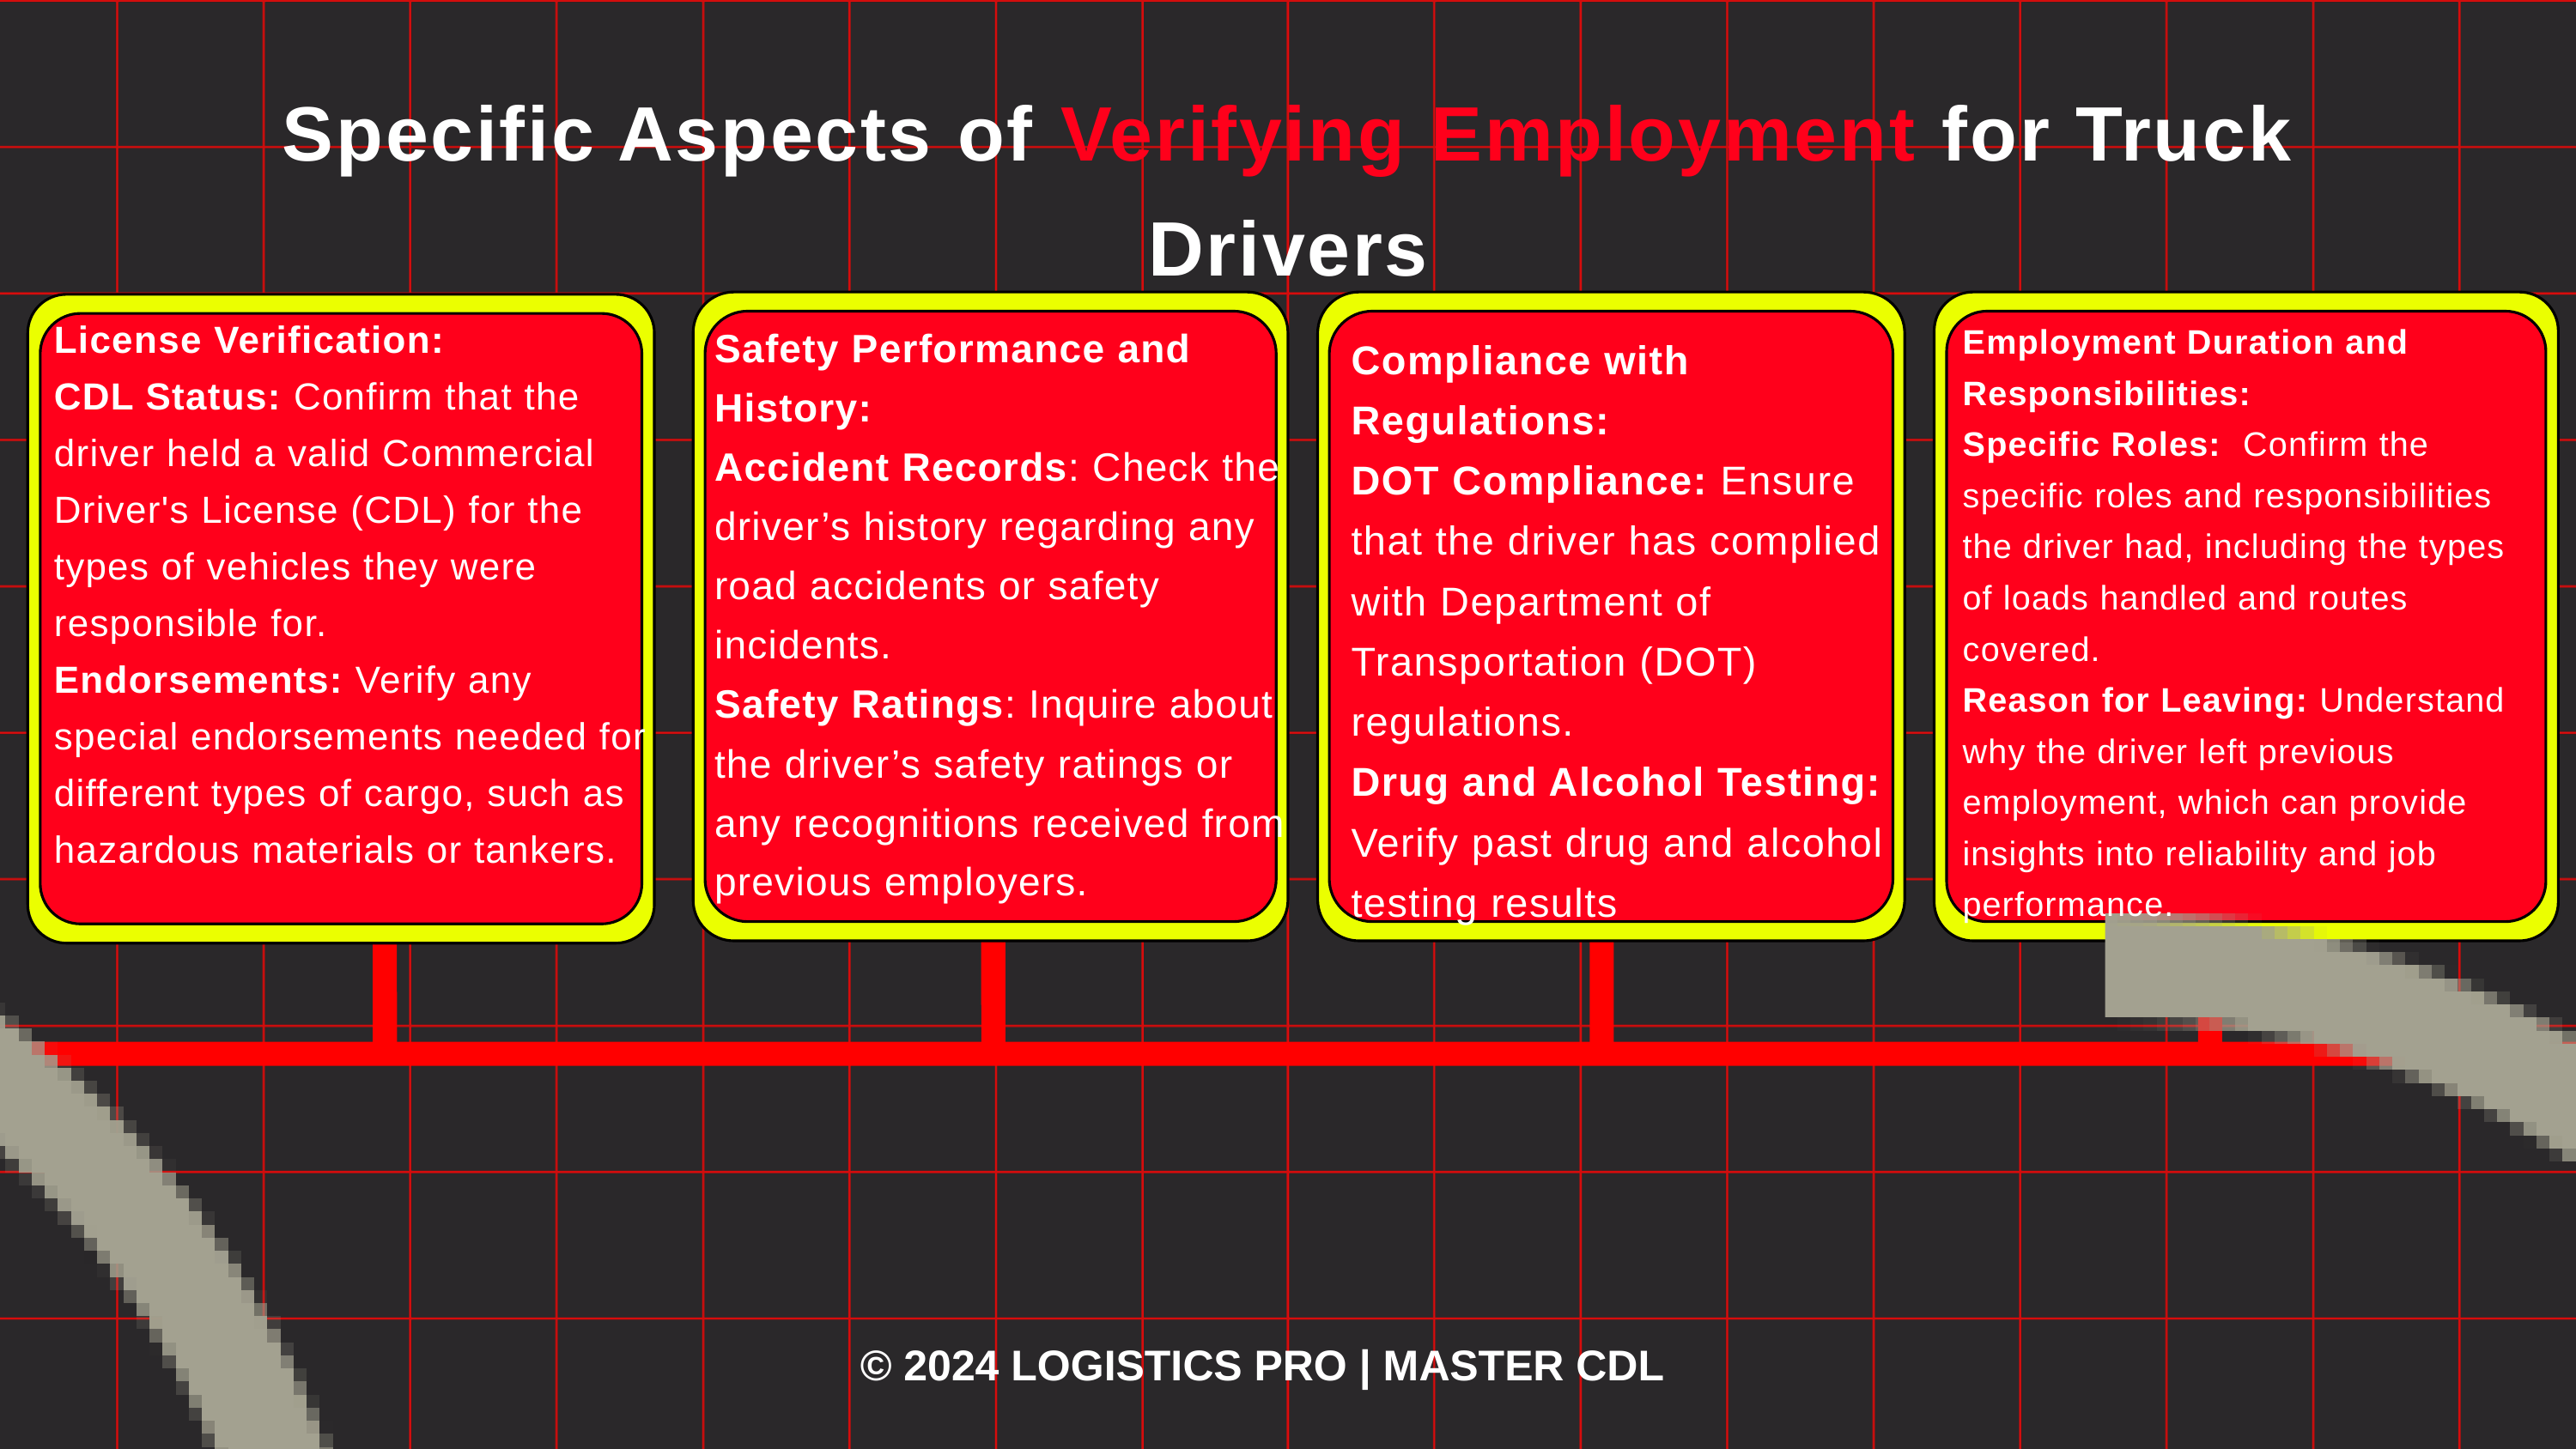

Specific Aspects of Verifying Employment for Truck Drivers

License Verification:
CDL Status: Confirm that the driver held a valid Commercial Driver's License (CDL) for the types of vehicles they were responsible for.
Endorsements: Verify any special endorsements needed for different types of cargo, such as hazardous materials or tankers.
Employment Duration and Responsibilities:
Specific Roles:  Confirm the specific roles and responsibilities the driver had, including the types of loads handled and routes covered.
Reason for Leaving: Understand why the driver left previous employment, which can provide insights into reliability and job performance.

Safety Performance and History:
Accident Records: Check the driver’s history regarding any road accidents or safety incidents.
Safety Ratings: Inquire about the driver’s safety ratings or any recognitions received from previous employers.

Compliance with Regulations:
DOT Compliance: Ensure that the driver has complied with Department of Transportation (DOT) regulations.
Drug and Alcohol Testing: Verify past drug and alcohol testing results

© 2024 LOGISTICS PRO | MASTER CDL